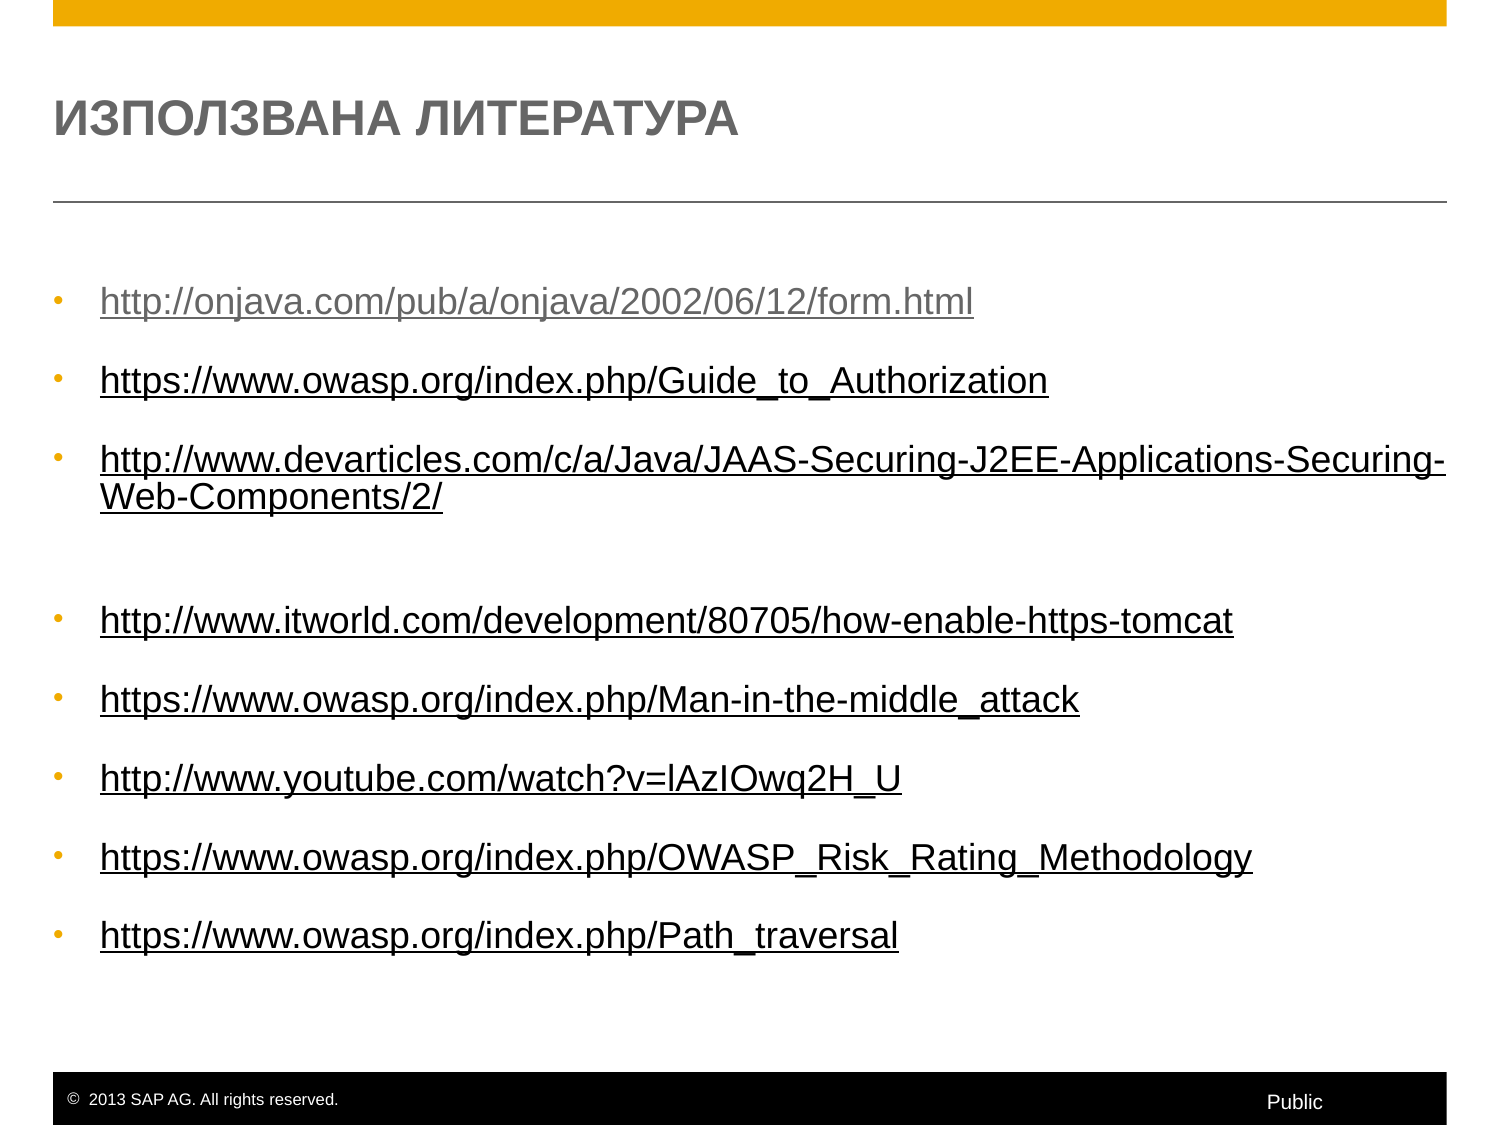

# ИЗПОЛЗВАНА ЛИТЕРАТУРА
http://onjava.com/pub/a/onjava/2002/06/12/form.html
https://www.owasp.org/index.php/Guide_to_Authorization
http://www.devarticles.com/c/a/Java/JAAS-Securing-J2EE-Applications-Securing-Web-Components/2/
http://www.itworld.com/development/80705/how-enable-https-tomcat
https://www.owasp.org/index.php/Man-in-the-middle_attack
http://www.youtube.com/watch?v=lAzIOwq2H_U
https://www.owasp.org/index.php/OWASP_Risk_Rating_Methodology
https://www.owasp.org/index.php/Path_traversal